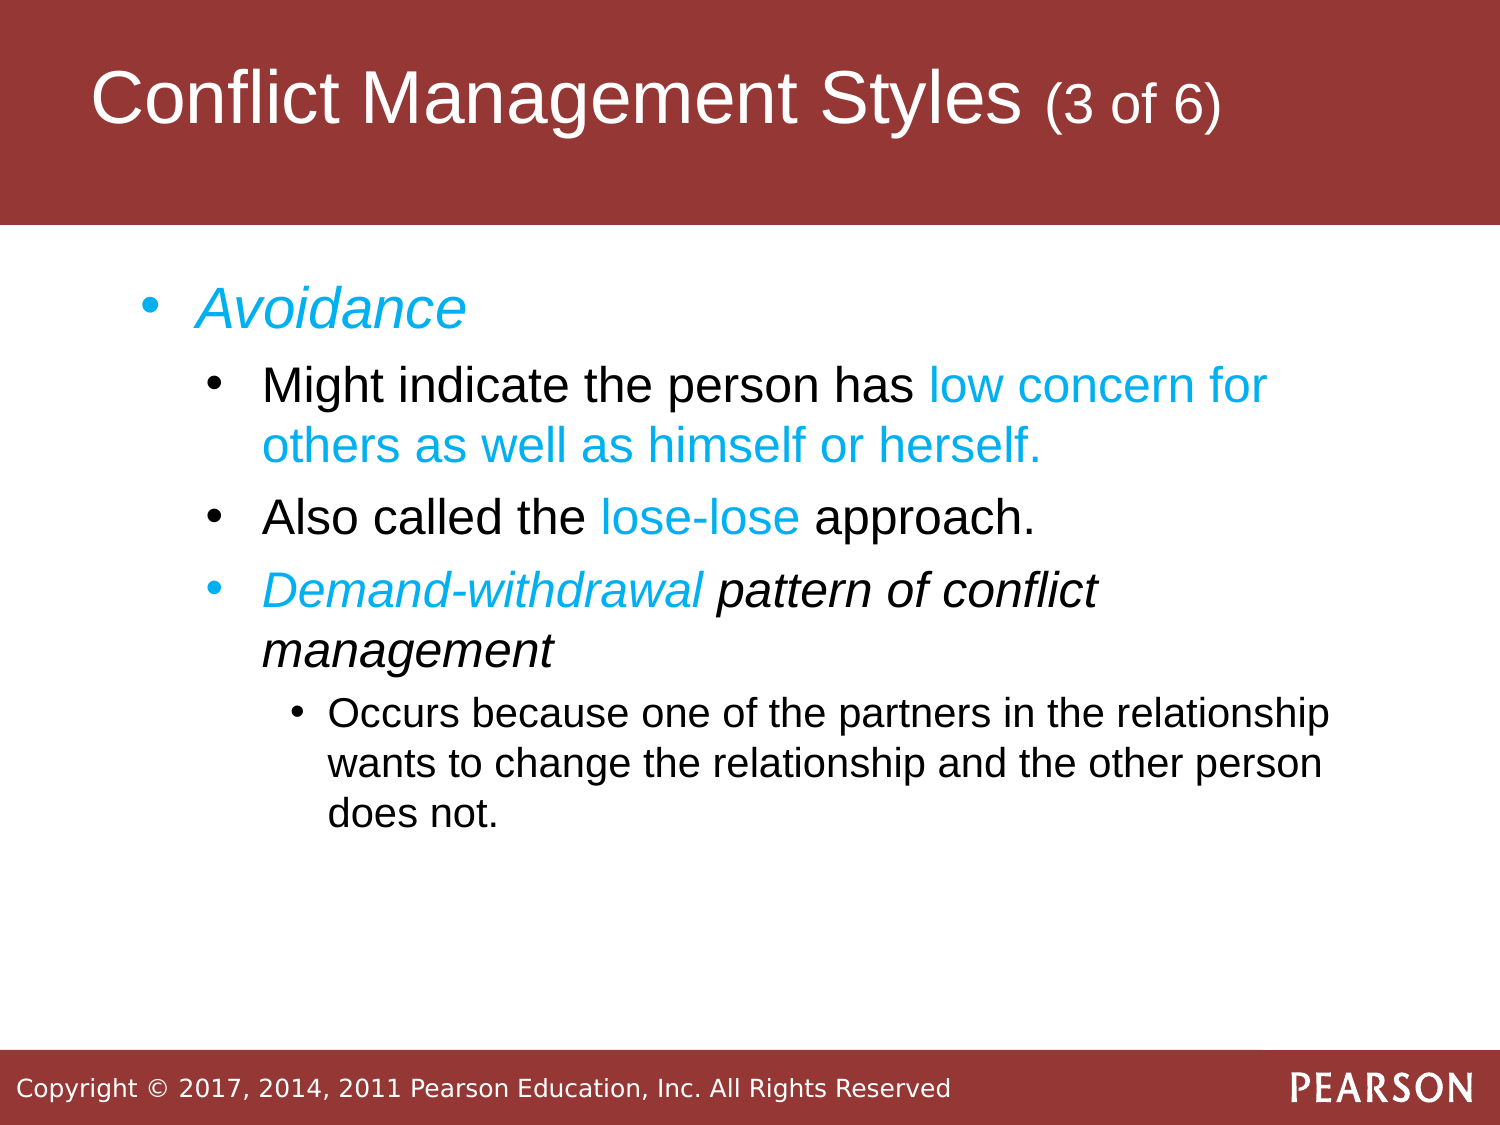

# Conflict Management Styles (3 of 6)
Avoidance
Might indicate the person has low concern for others as well as himself or herself.
Also called the lose-lose approach.
Demand-withdrawal pattern of conflict management
Occurs because one of the partners in the relationship wants to change the relationship and the other person does not.